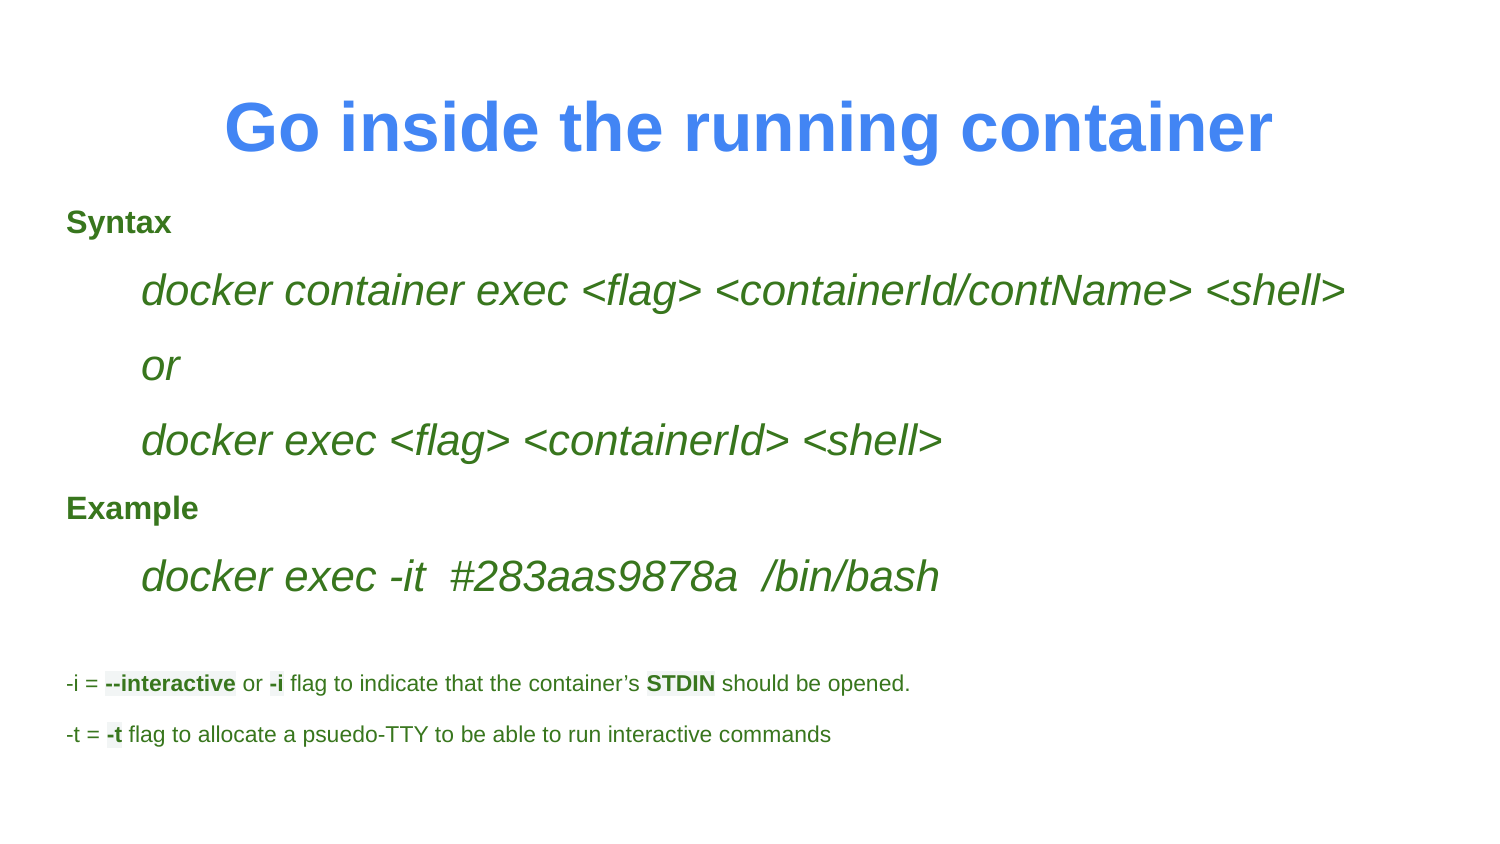

# Go inside the running container
Syntax
docker container exec <flag> <containerId/contName> <shell>
or
docker exec <flag> <containerId> <shell>
Example
docker exec -it  #283aas9878a  /bin/bash

-i = --interactive or -i flag to indicate that the container’s STDIN should be opened.
-t = -t flag to allocate a psuedo-TTY to be able to run interactive commands